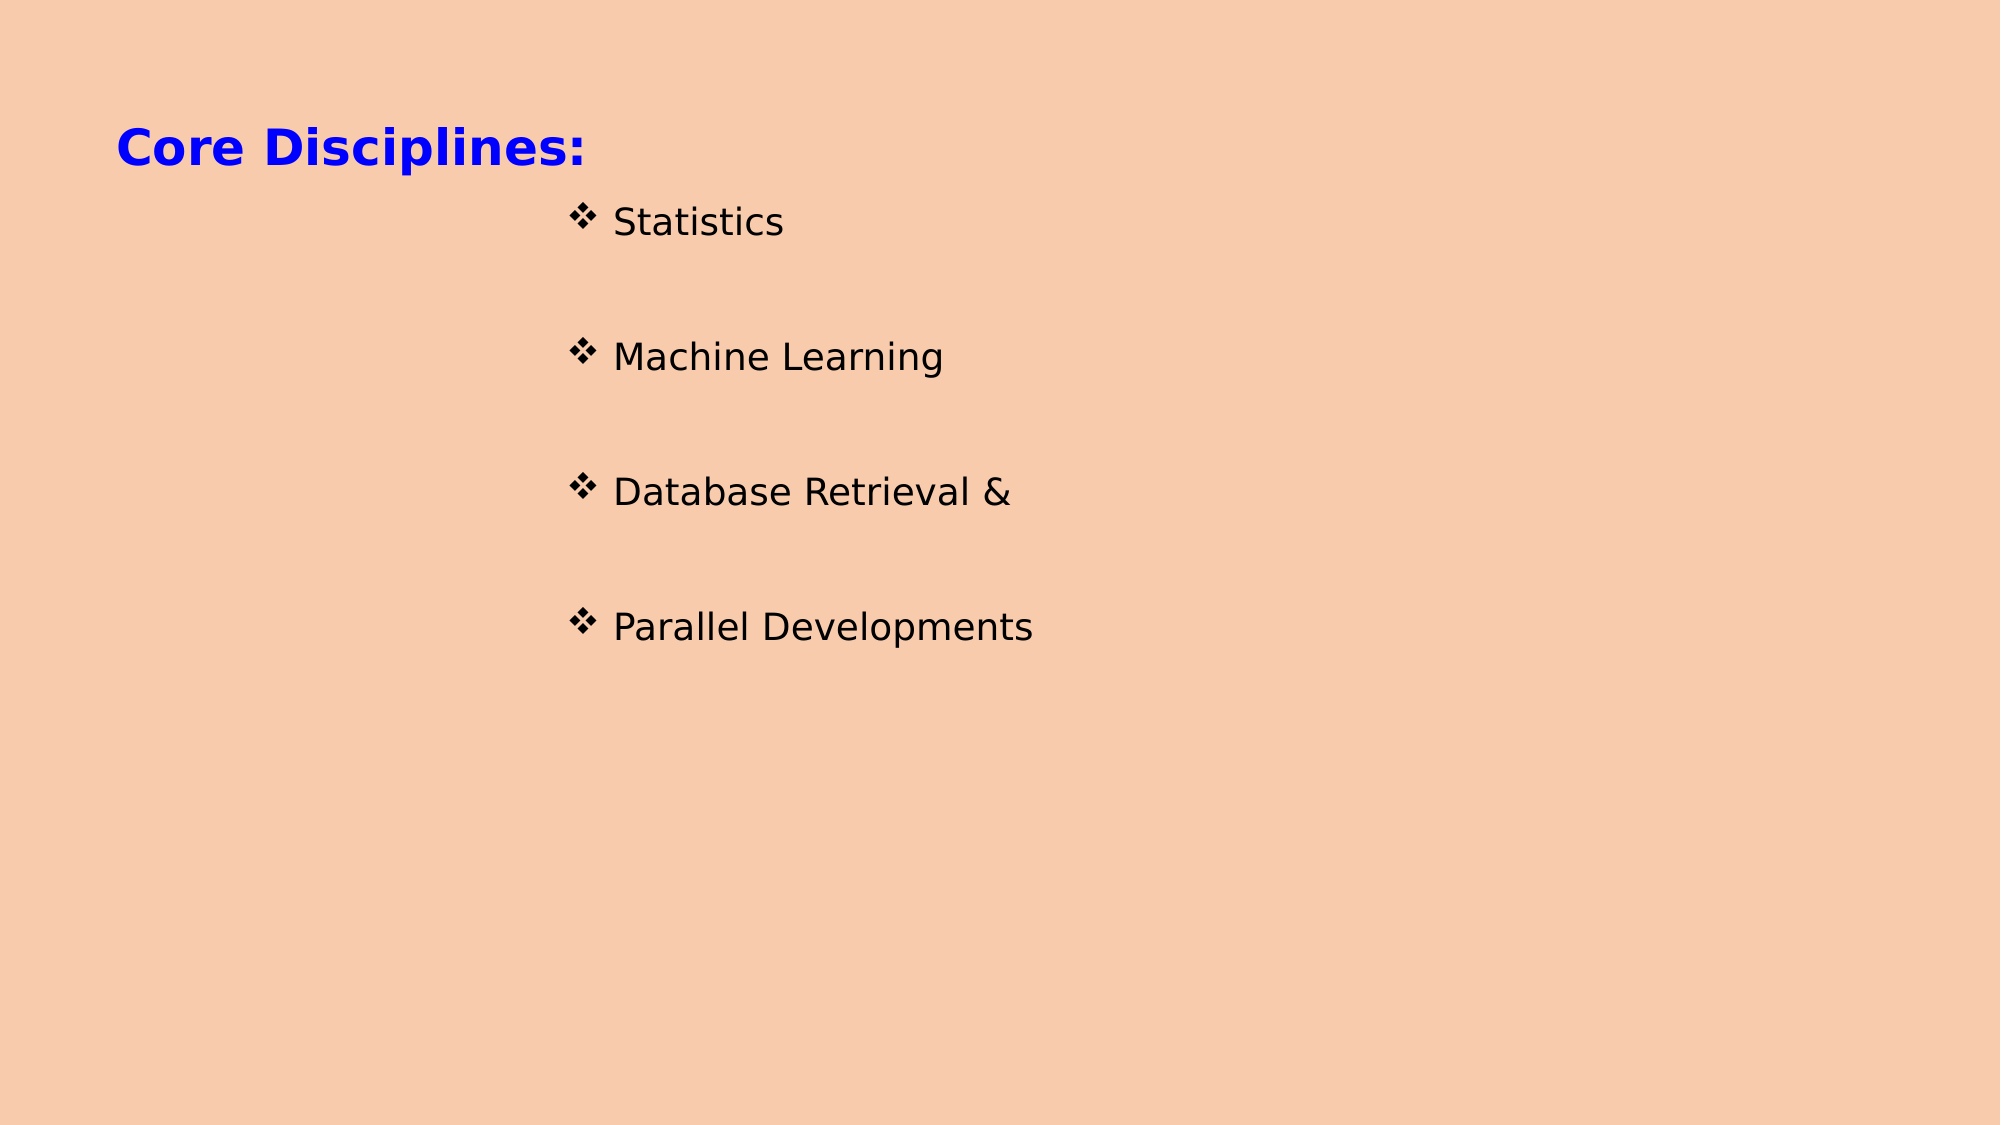

Core Disciplines:
Statistics

Machine Learning

Database Retrieval &

Parallel Developments